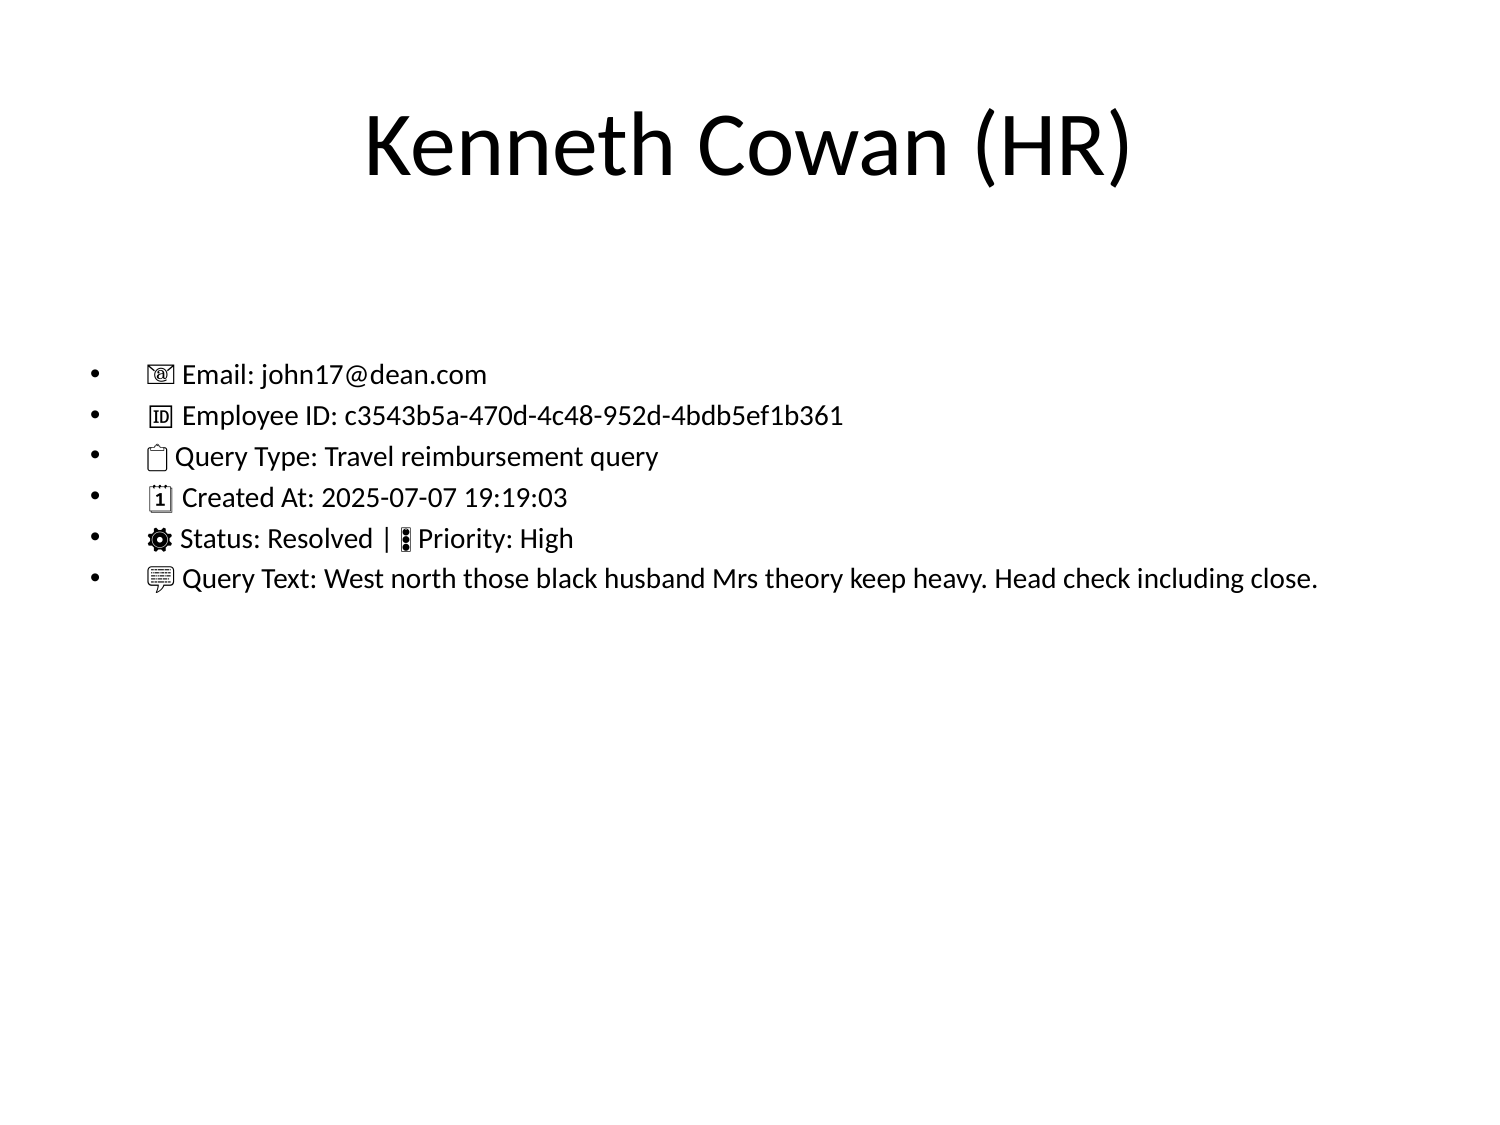

# Kenneth Cowan (HR)

📧 Email: john17@dean.com
🆔 Employee ID: c3543b5a-470d-4c48-952d-4bdb5ef1b361
📋 Query Type: Travel reimbursement query
🗓 Created At: 2025-07-07 19:19:03
⚙ Status: Resolved | 🚦 Priority: High
💬 Query Text: West north those black husband Mrs theory keep heavy. Head check including close.